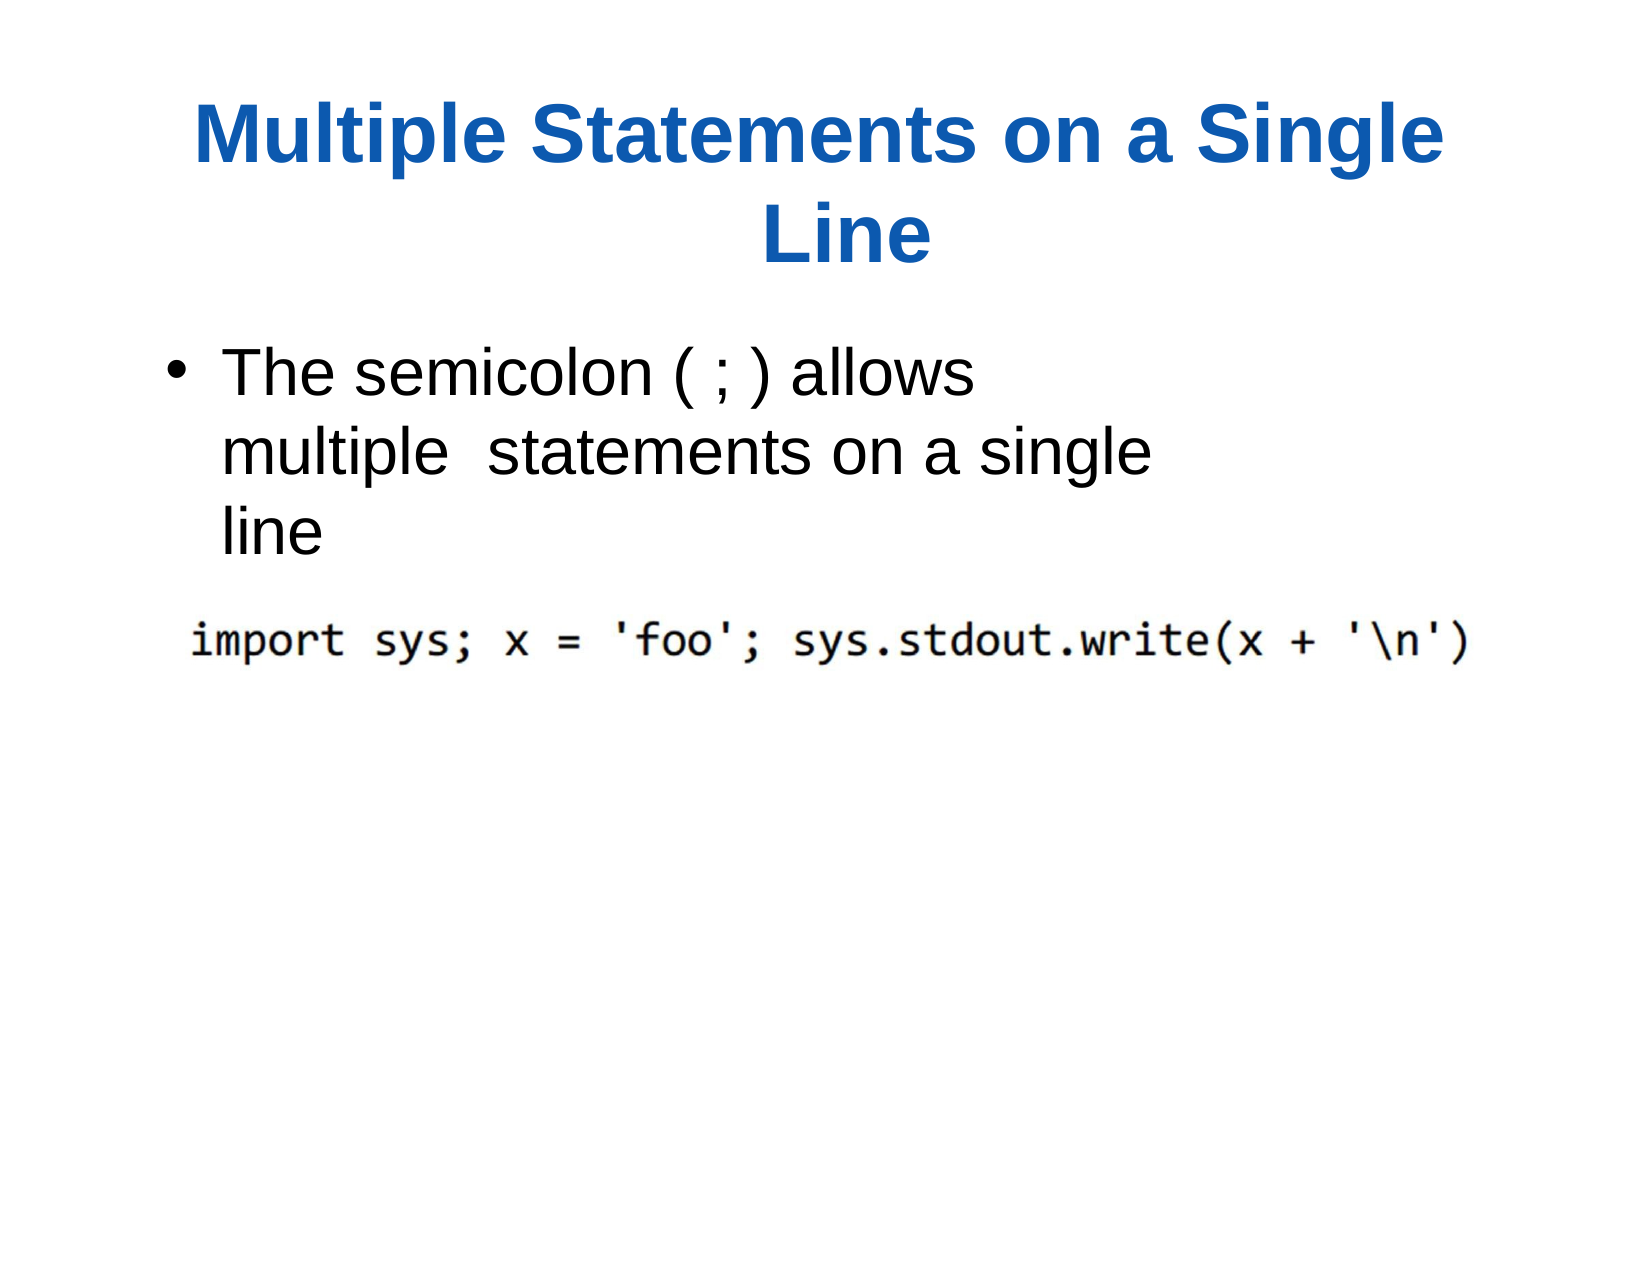

# Multiple Statements on a Single  Line
The semicolon ( ; ) allows multiple  statements on a single line